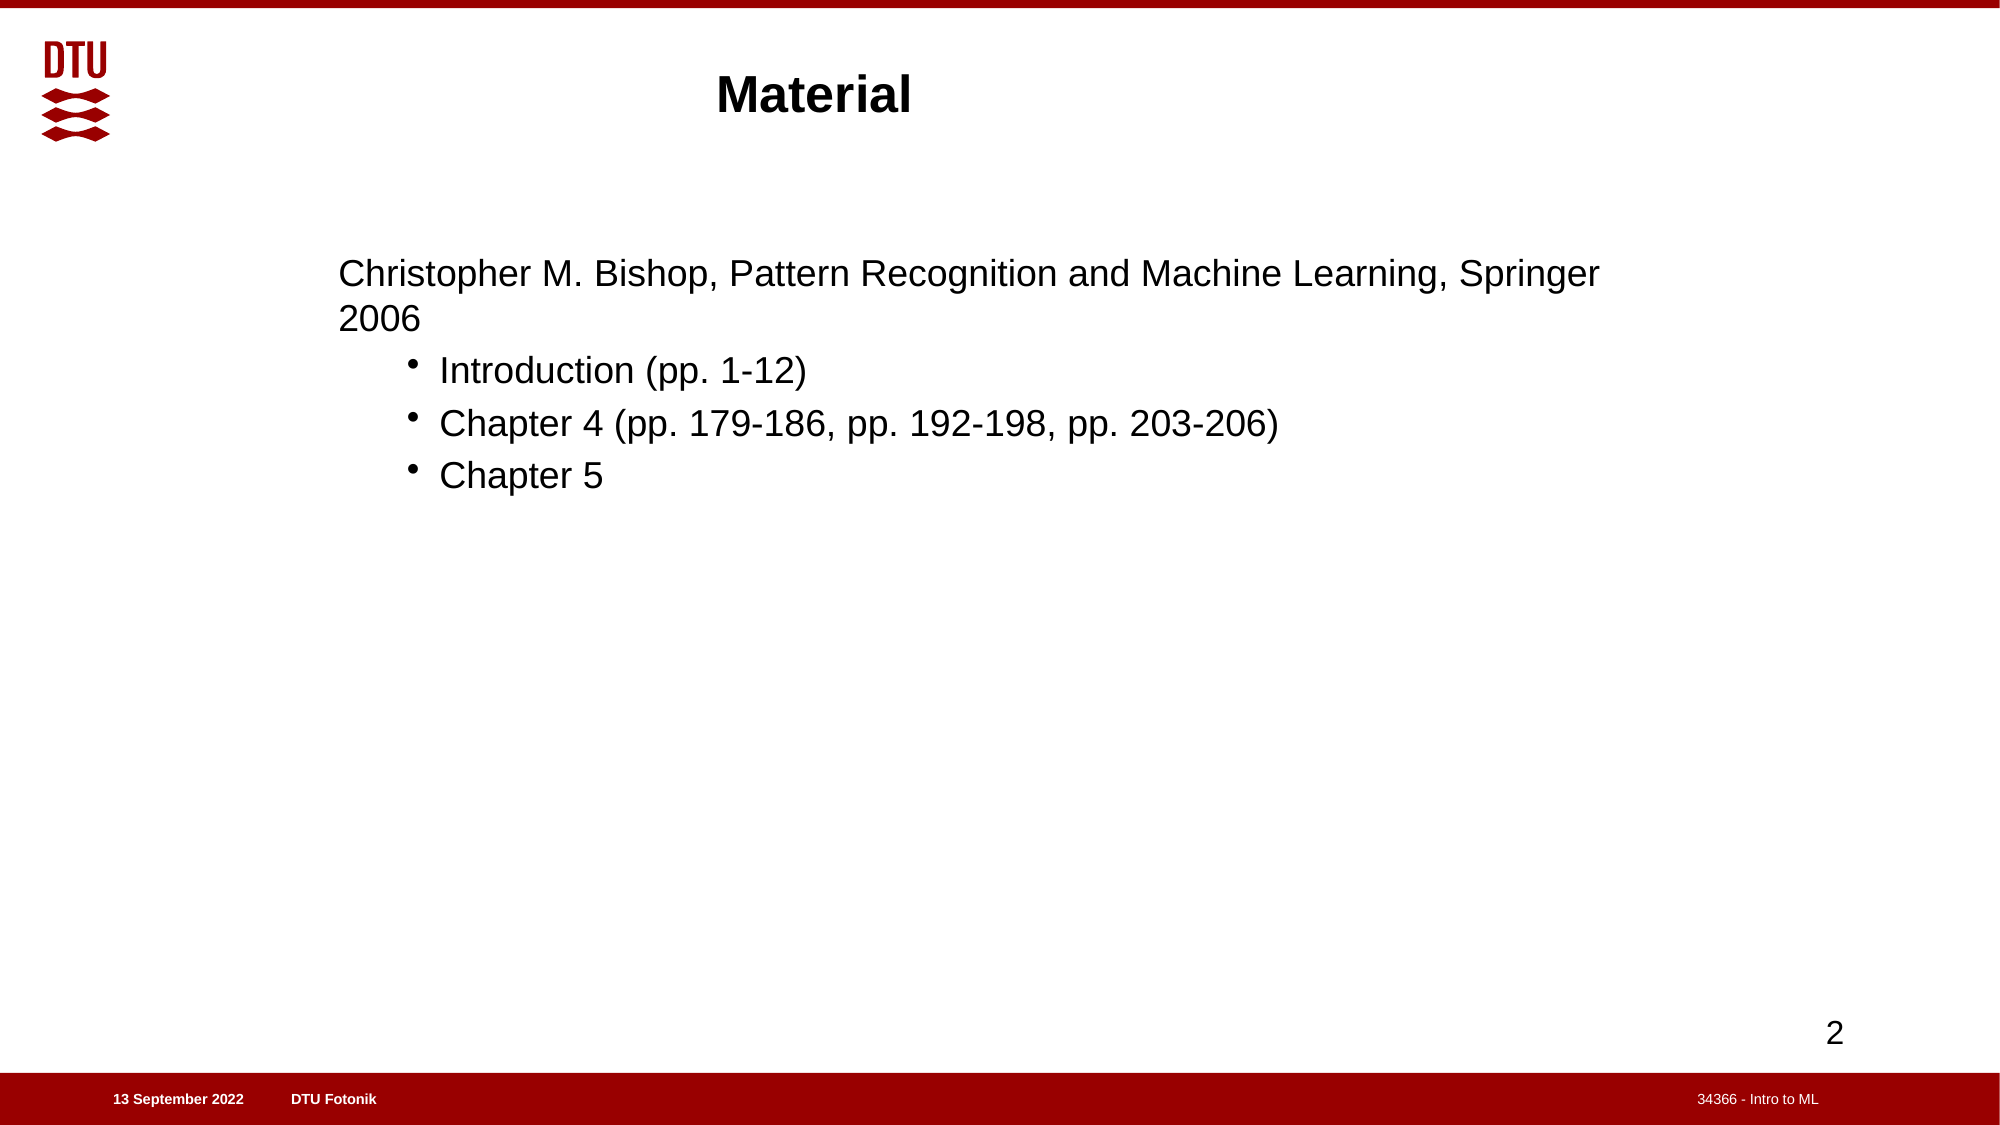

# Material

Christopher M. Bishop, Pattern Recognition and Machine Learning, Springer 2006
Introduction (pp. 1-12)
Chapter 4 (pp. 179-186, pp. 192-198, pp. 203-206)
Chapter 5

2